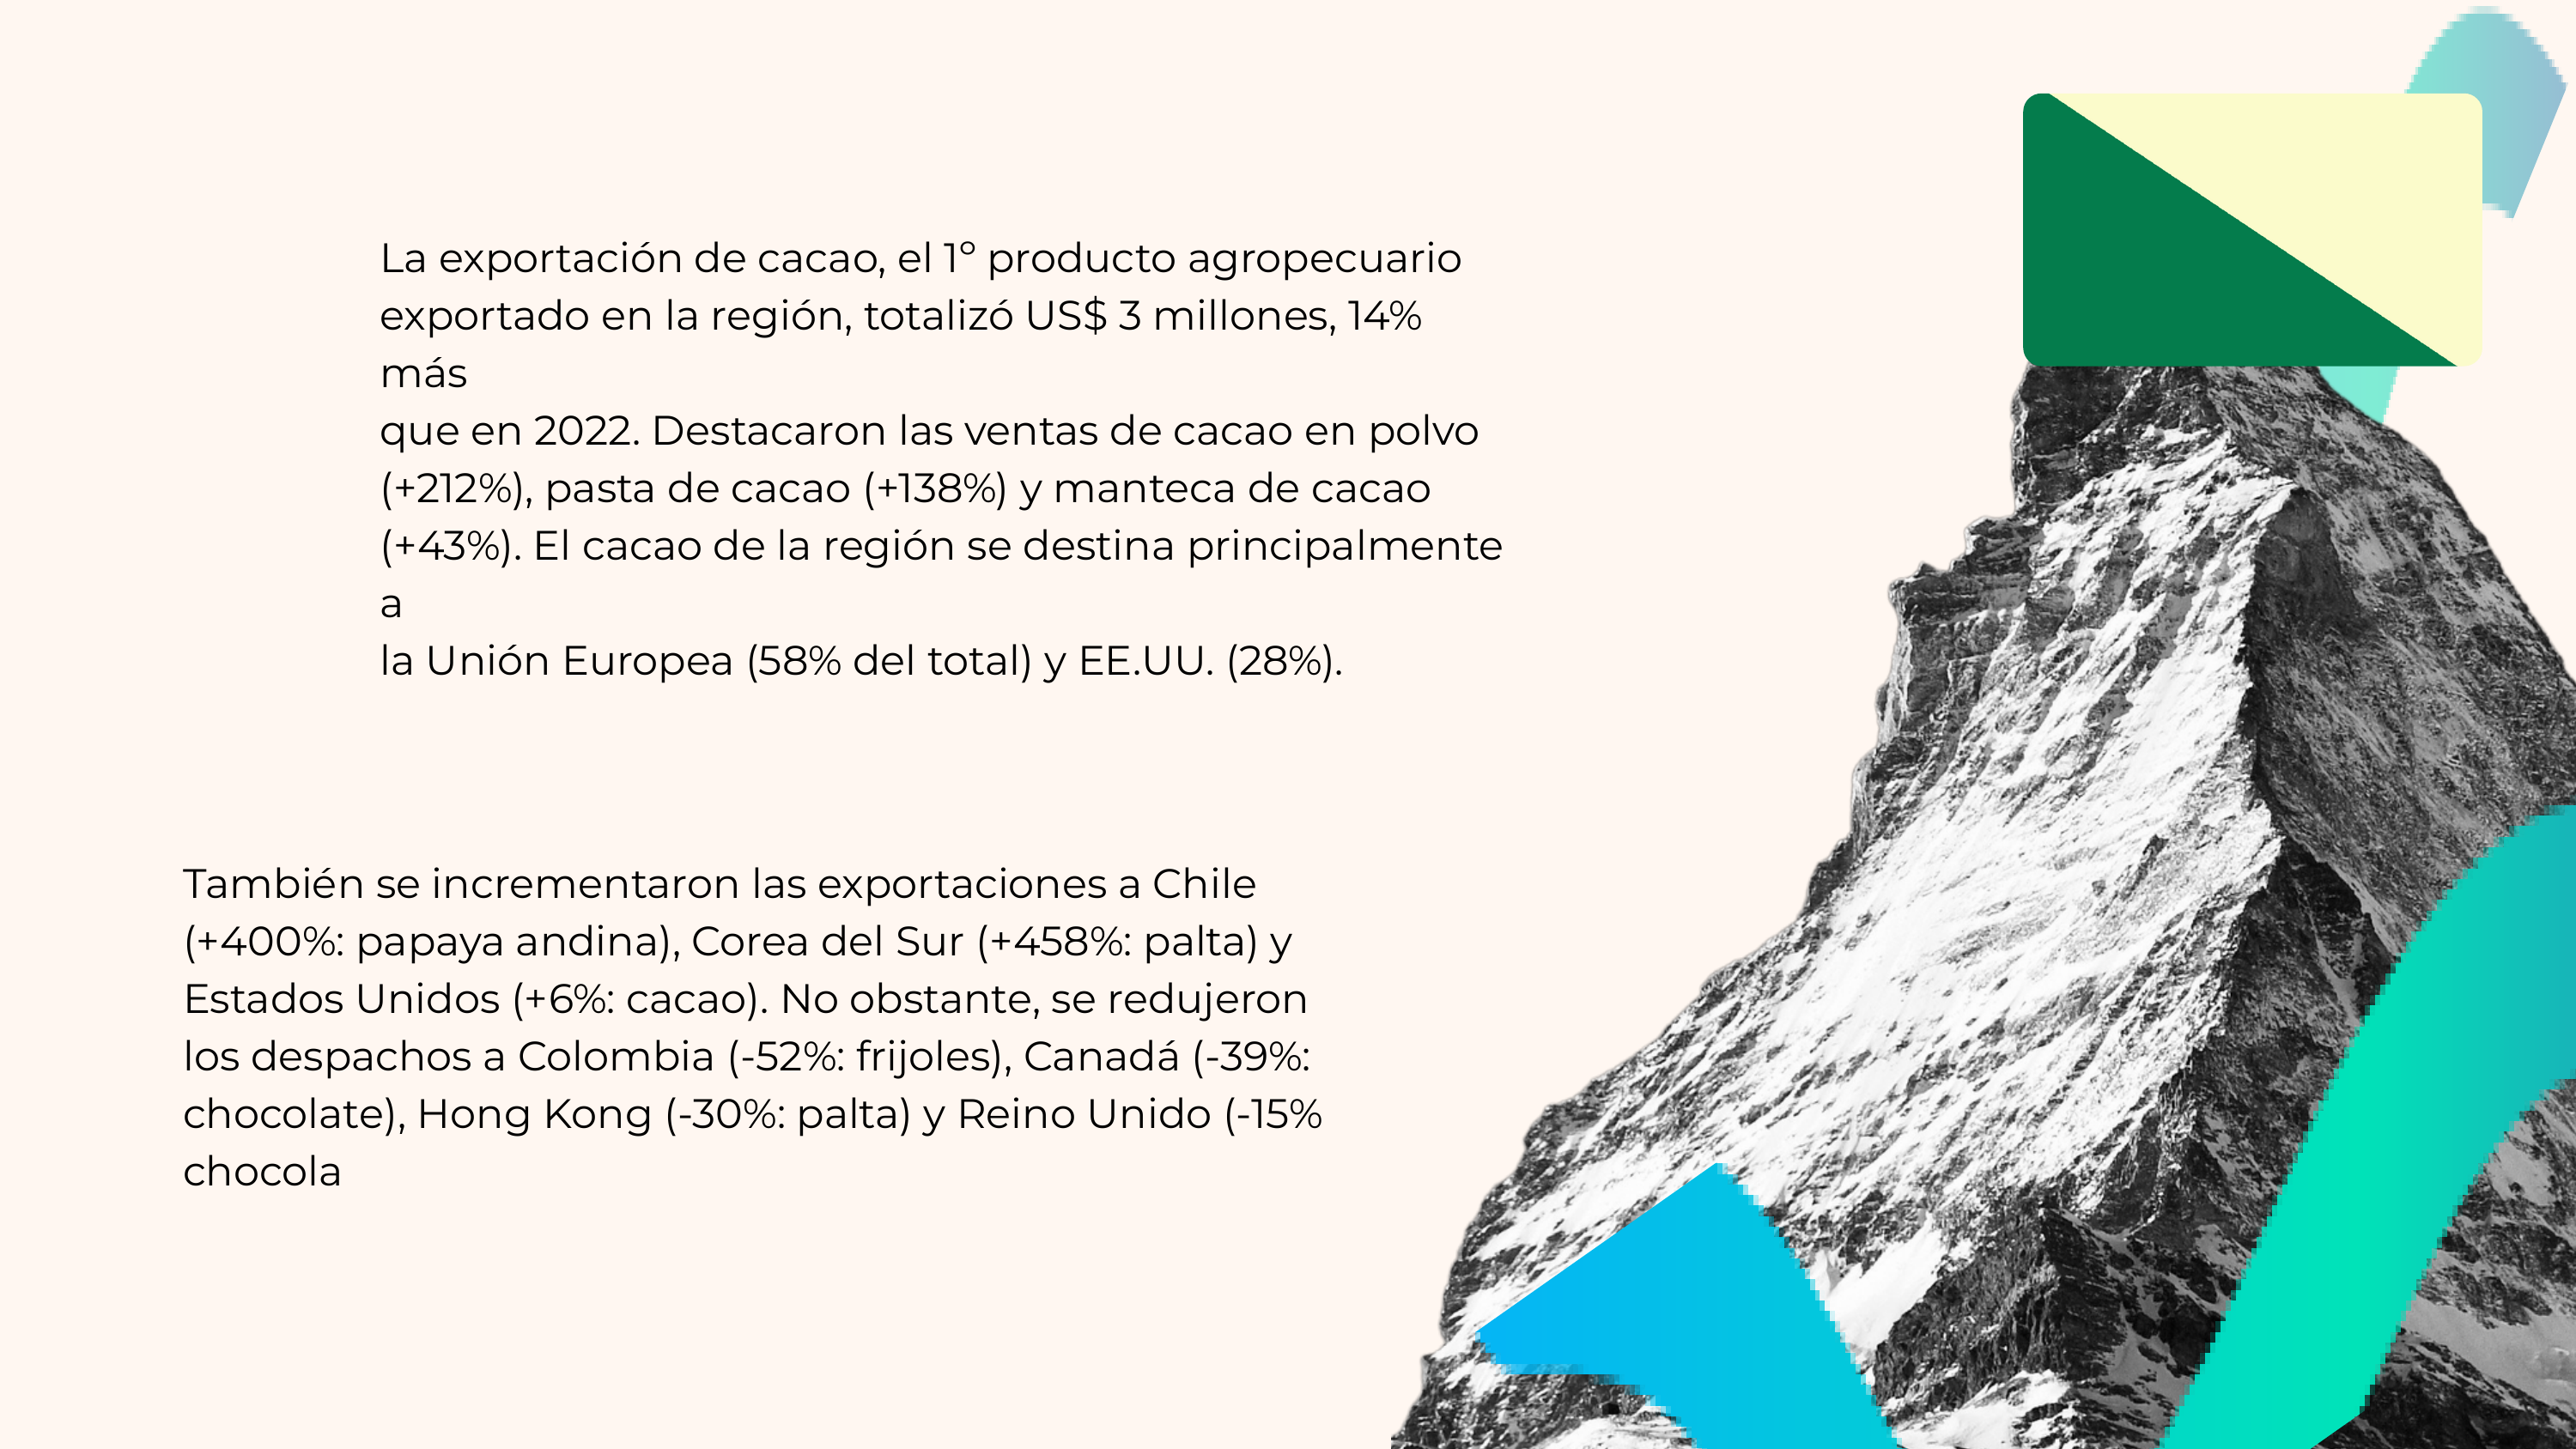

La exportación de cacao, el 1º producto agropecuario
exportado en la región, totalizó US$ 3 millones, 14% más
que en 2022. Destacaron las ventas de cacao en polvo
(+212%), pasta de cacao (+138%) y manteca de cacao
(+43%). El cacao de la región se destina principalmente a
la Unión Europea (58% del total) y EE.UU. (28%).

También se incrementaron las exportaciones a Chile
(+400%: papaya andina), Corea del Sur (+458%: palta) y
Estados Unidos (+6%: cacao). No obstante, se redujeron
los despachos a Colombia (-52%: frijoles), Canadá (-39%:
chocolate), Hong Kong (-30%: palta) y Reino Unido (-15%
chocola